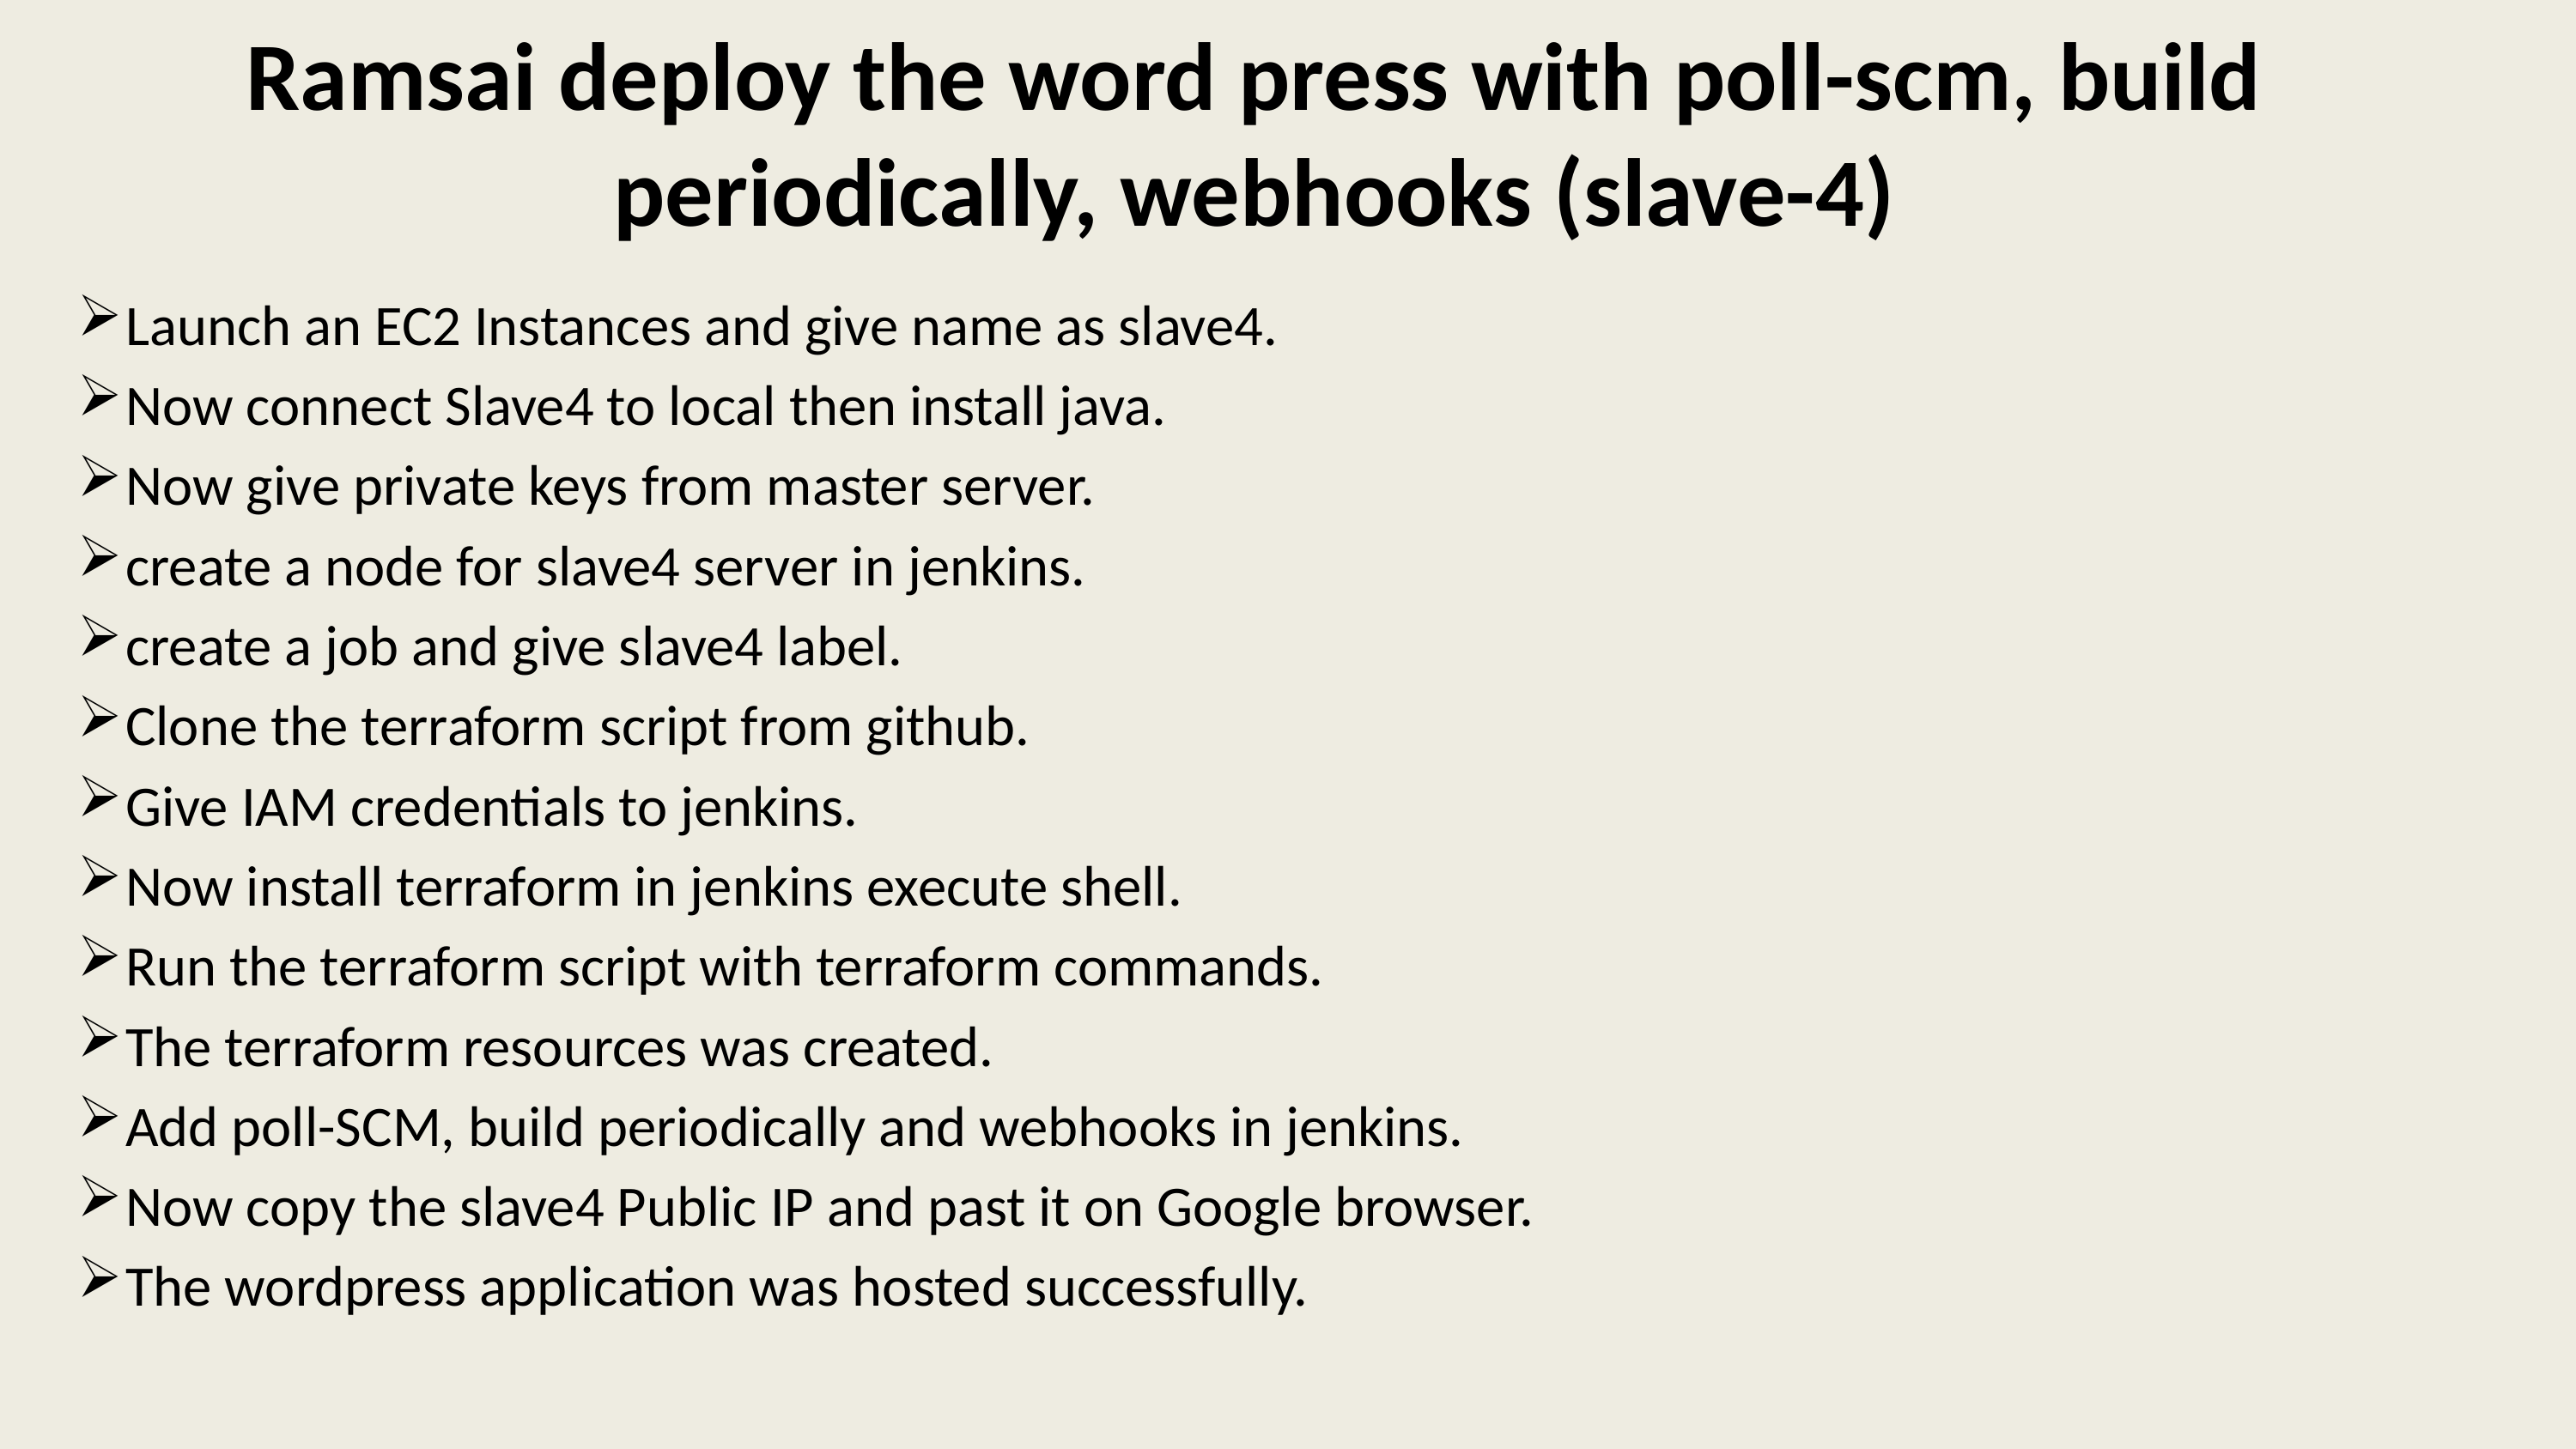

# Ramsai deploy the word press with poll-scm, build periodically, webhooks (slave-4)
Launch an EC2 Instances and give name as slave4.
Now connect Slave4 to local then install java.
Now give private keys from master server.
create a node for slave4 server in jenkins.
create a job and give slave4 label.
Clone the terraform script from github.
Give IAM credentials to jenkins.
Now install terraform in jenkins execute shell.
Run the terraform script with terraform commands.
The terraform resources was created.
Add poll-SCM, build periodically and webhooks in jenkins.
Now copy the slave4 Public IP and past it on Google browser.
The wordpress application was hosted successfully.